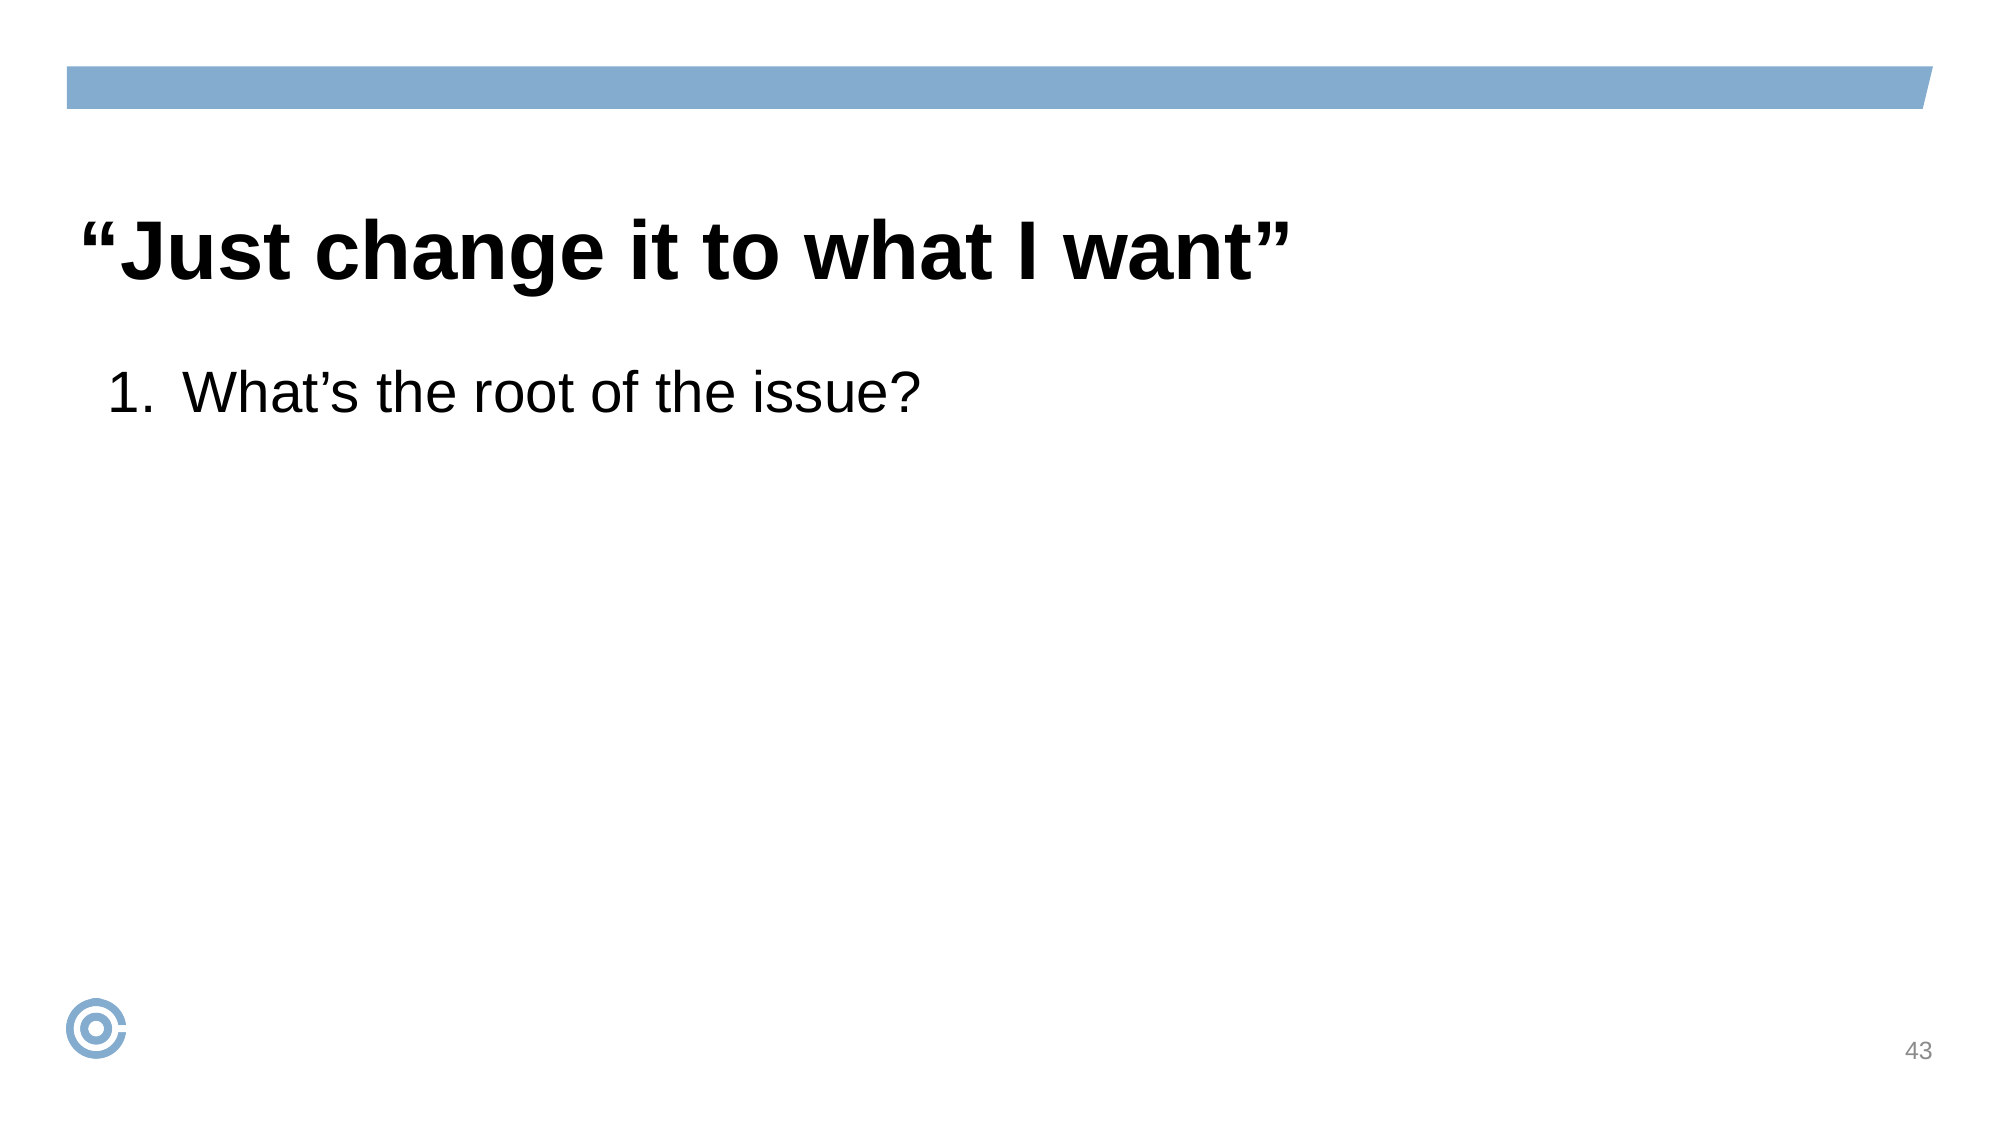

“Just change it to what I want”

What’s the root of the issue?

43